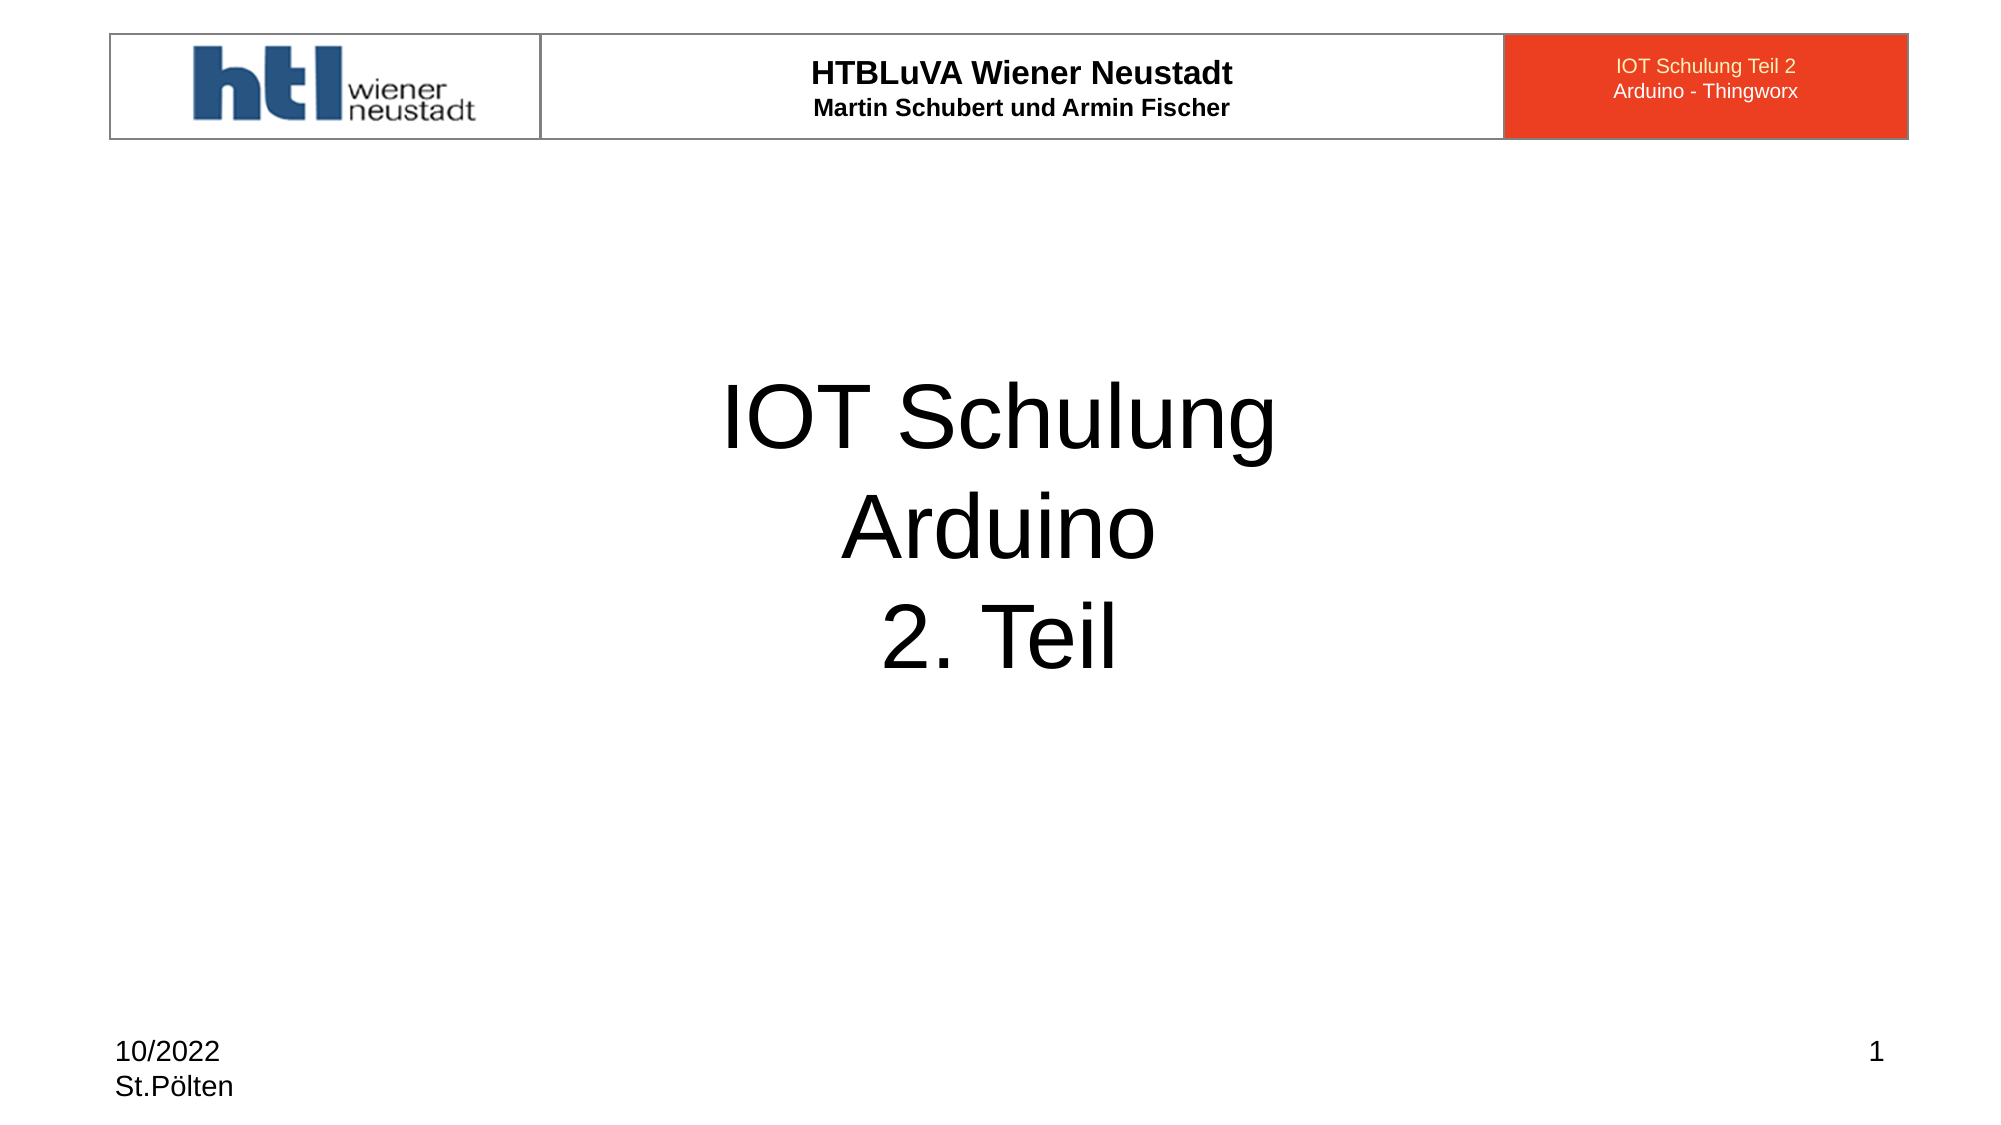

# IOT Schulung Arduino 2. Teil
10/2022
St.Pölten
1